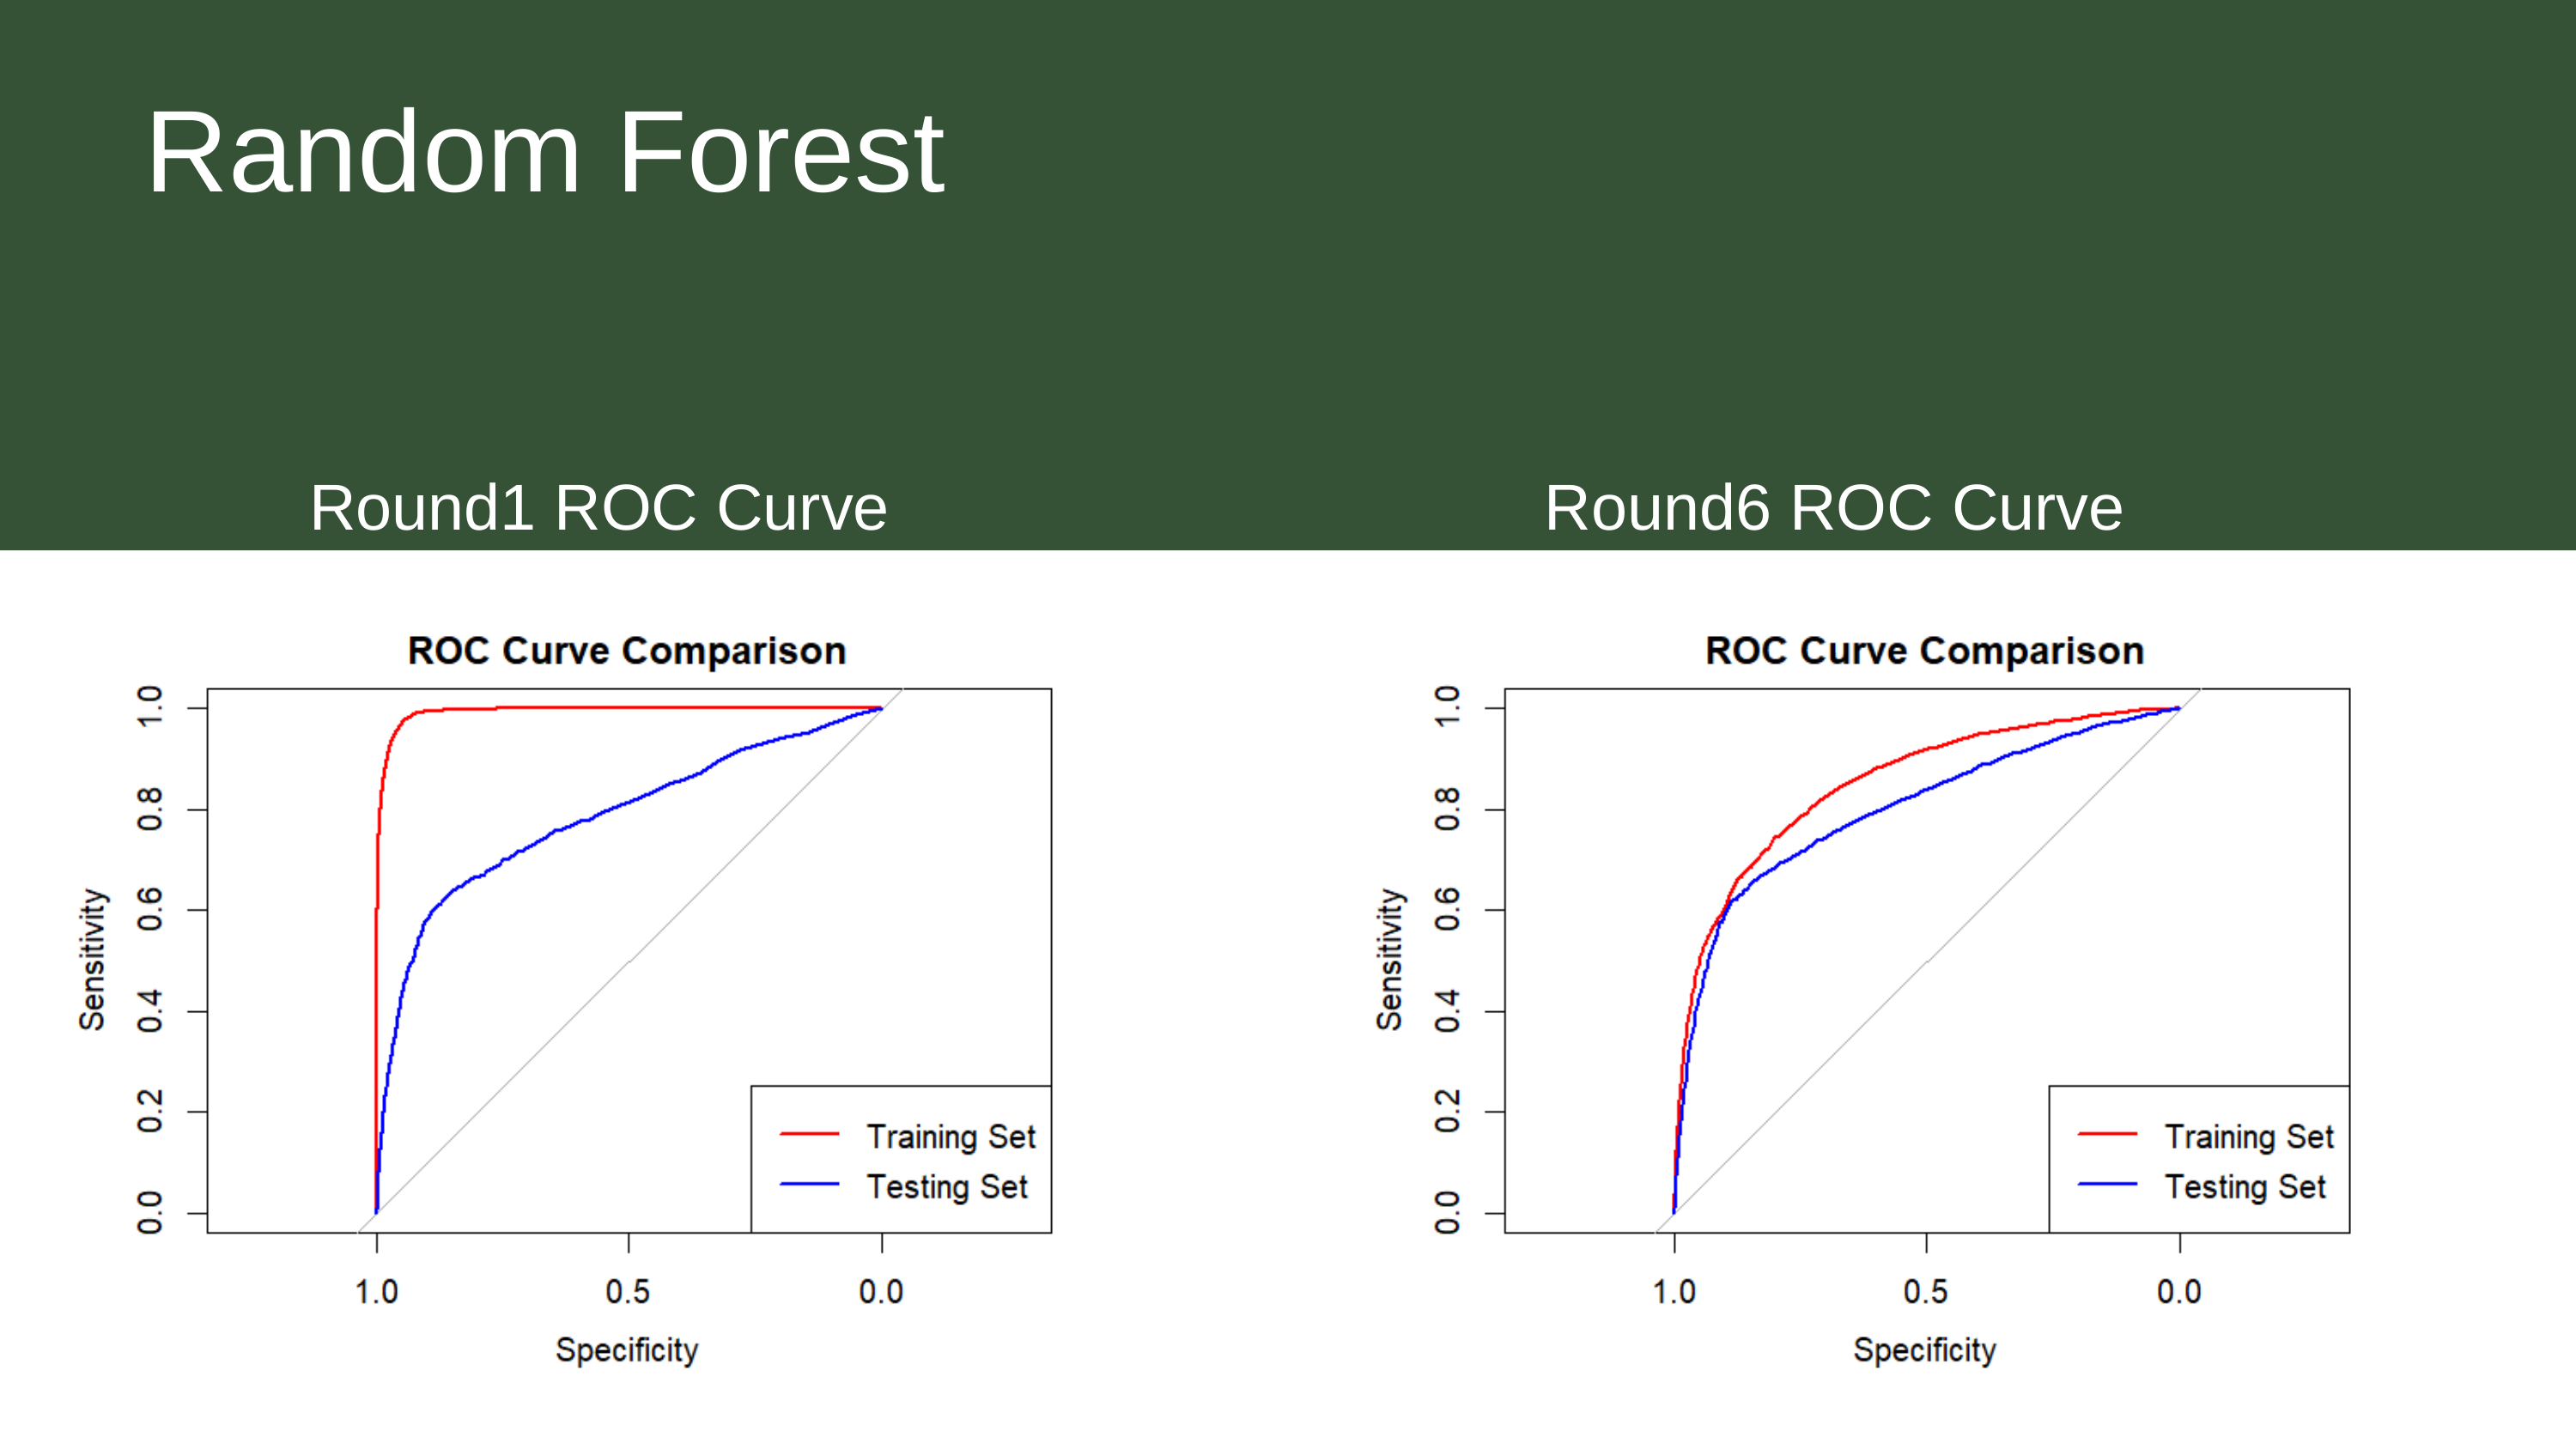

Random Forest
Round1 ROC Curve
Round6 ROC Curve